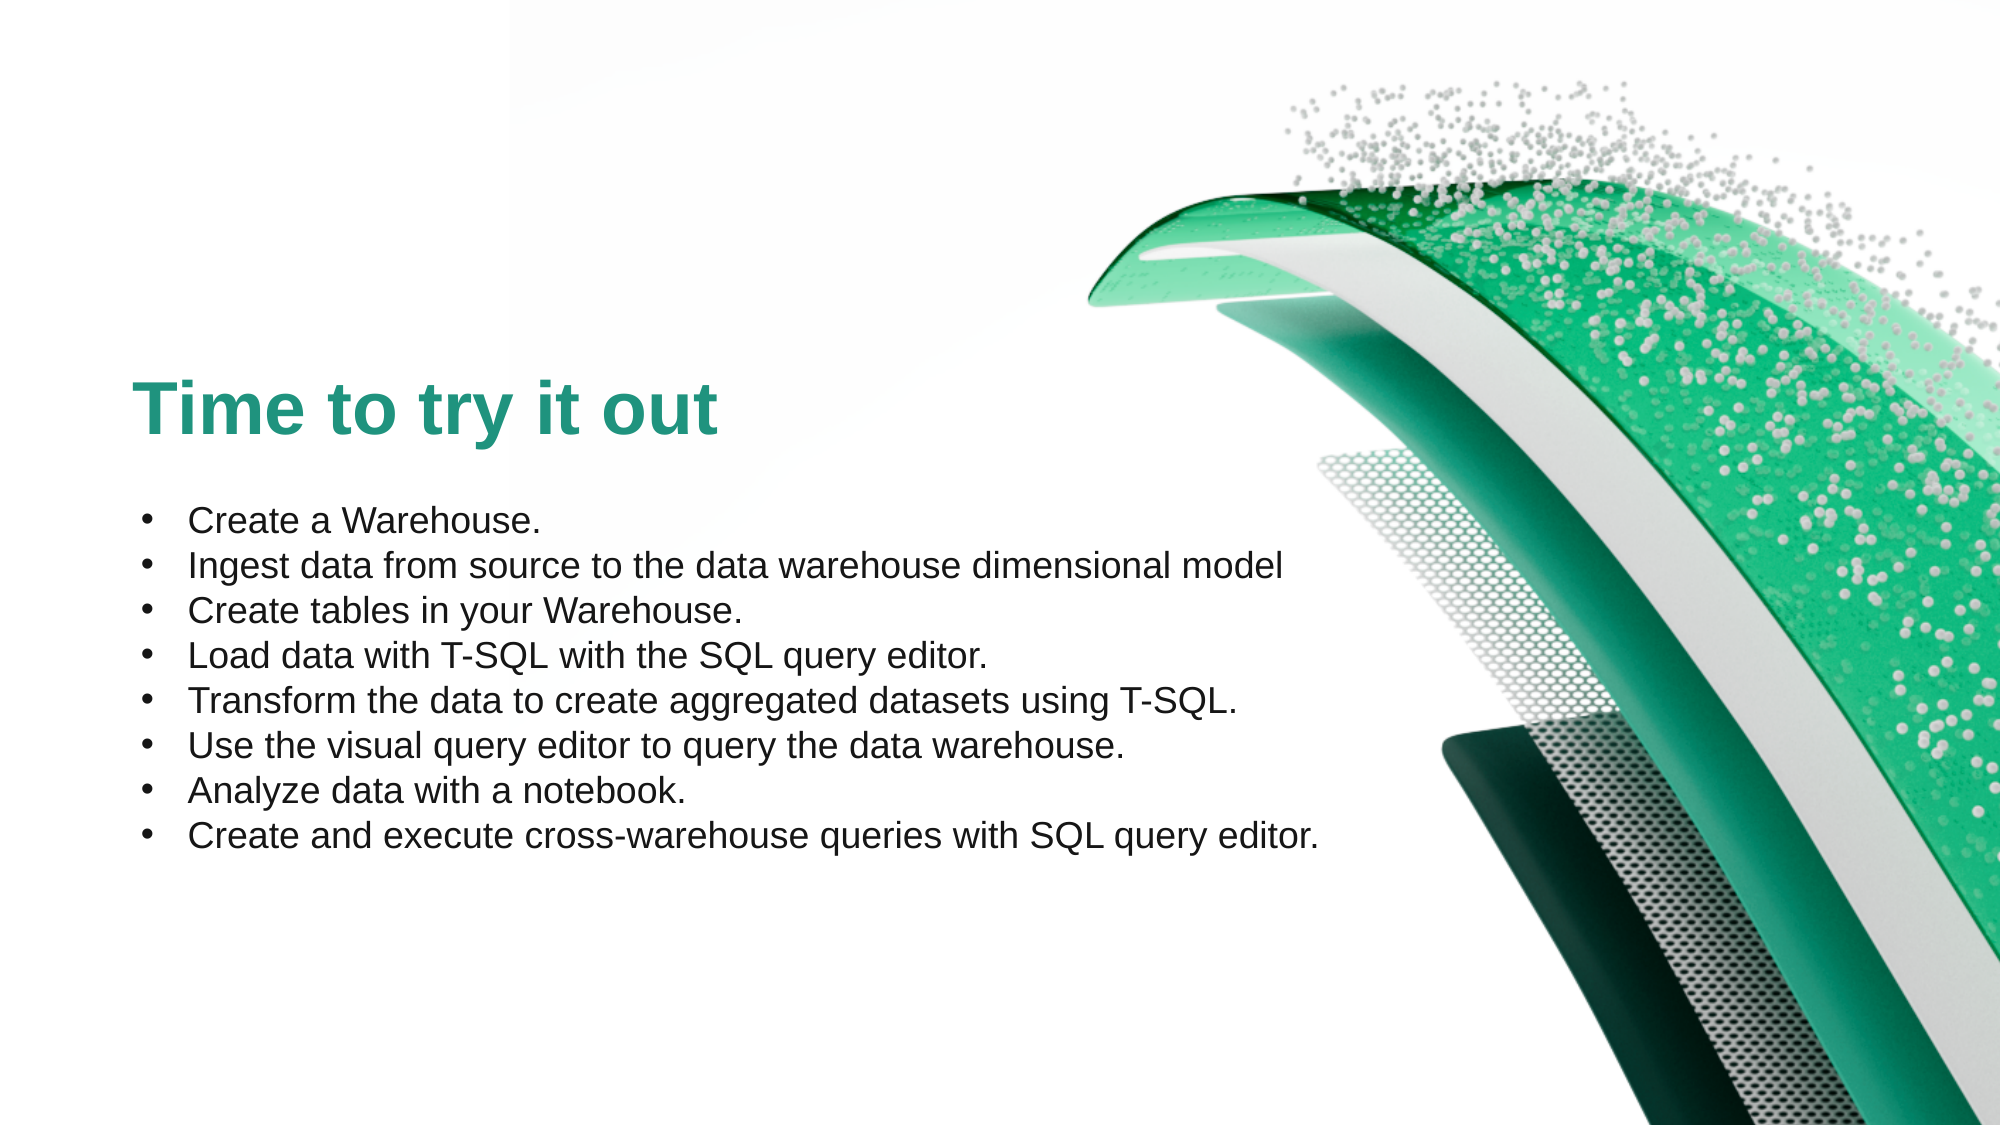

Time to try it out
Create a Warehouse.
Ingest data from source to the data warehouse dimensional model
Create tables in your Warehouse.
Load data with T-SQL with the SQL query editor.
Transform the data to create aggregated datasets using T-SQL.
Use the visual query editor to query the data warehouse.
Analyze data with a notebook.
Create and execute cross-warehouse queries with SQL query editor.